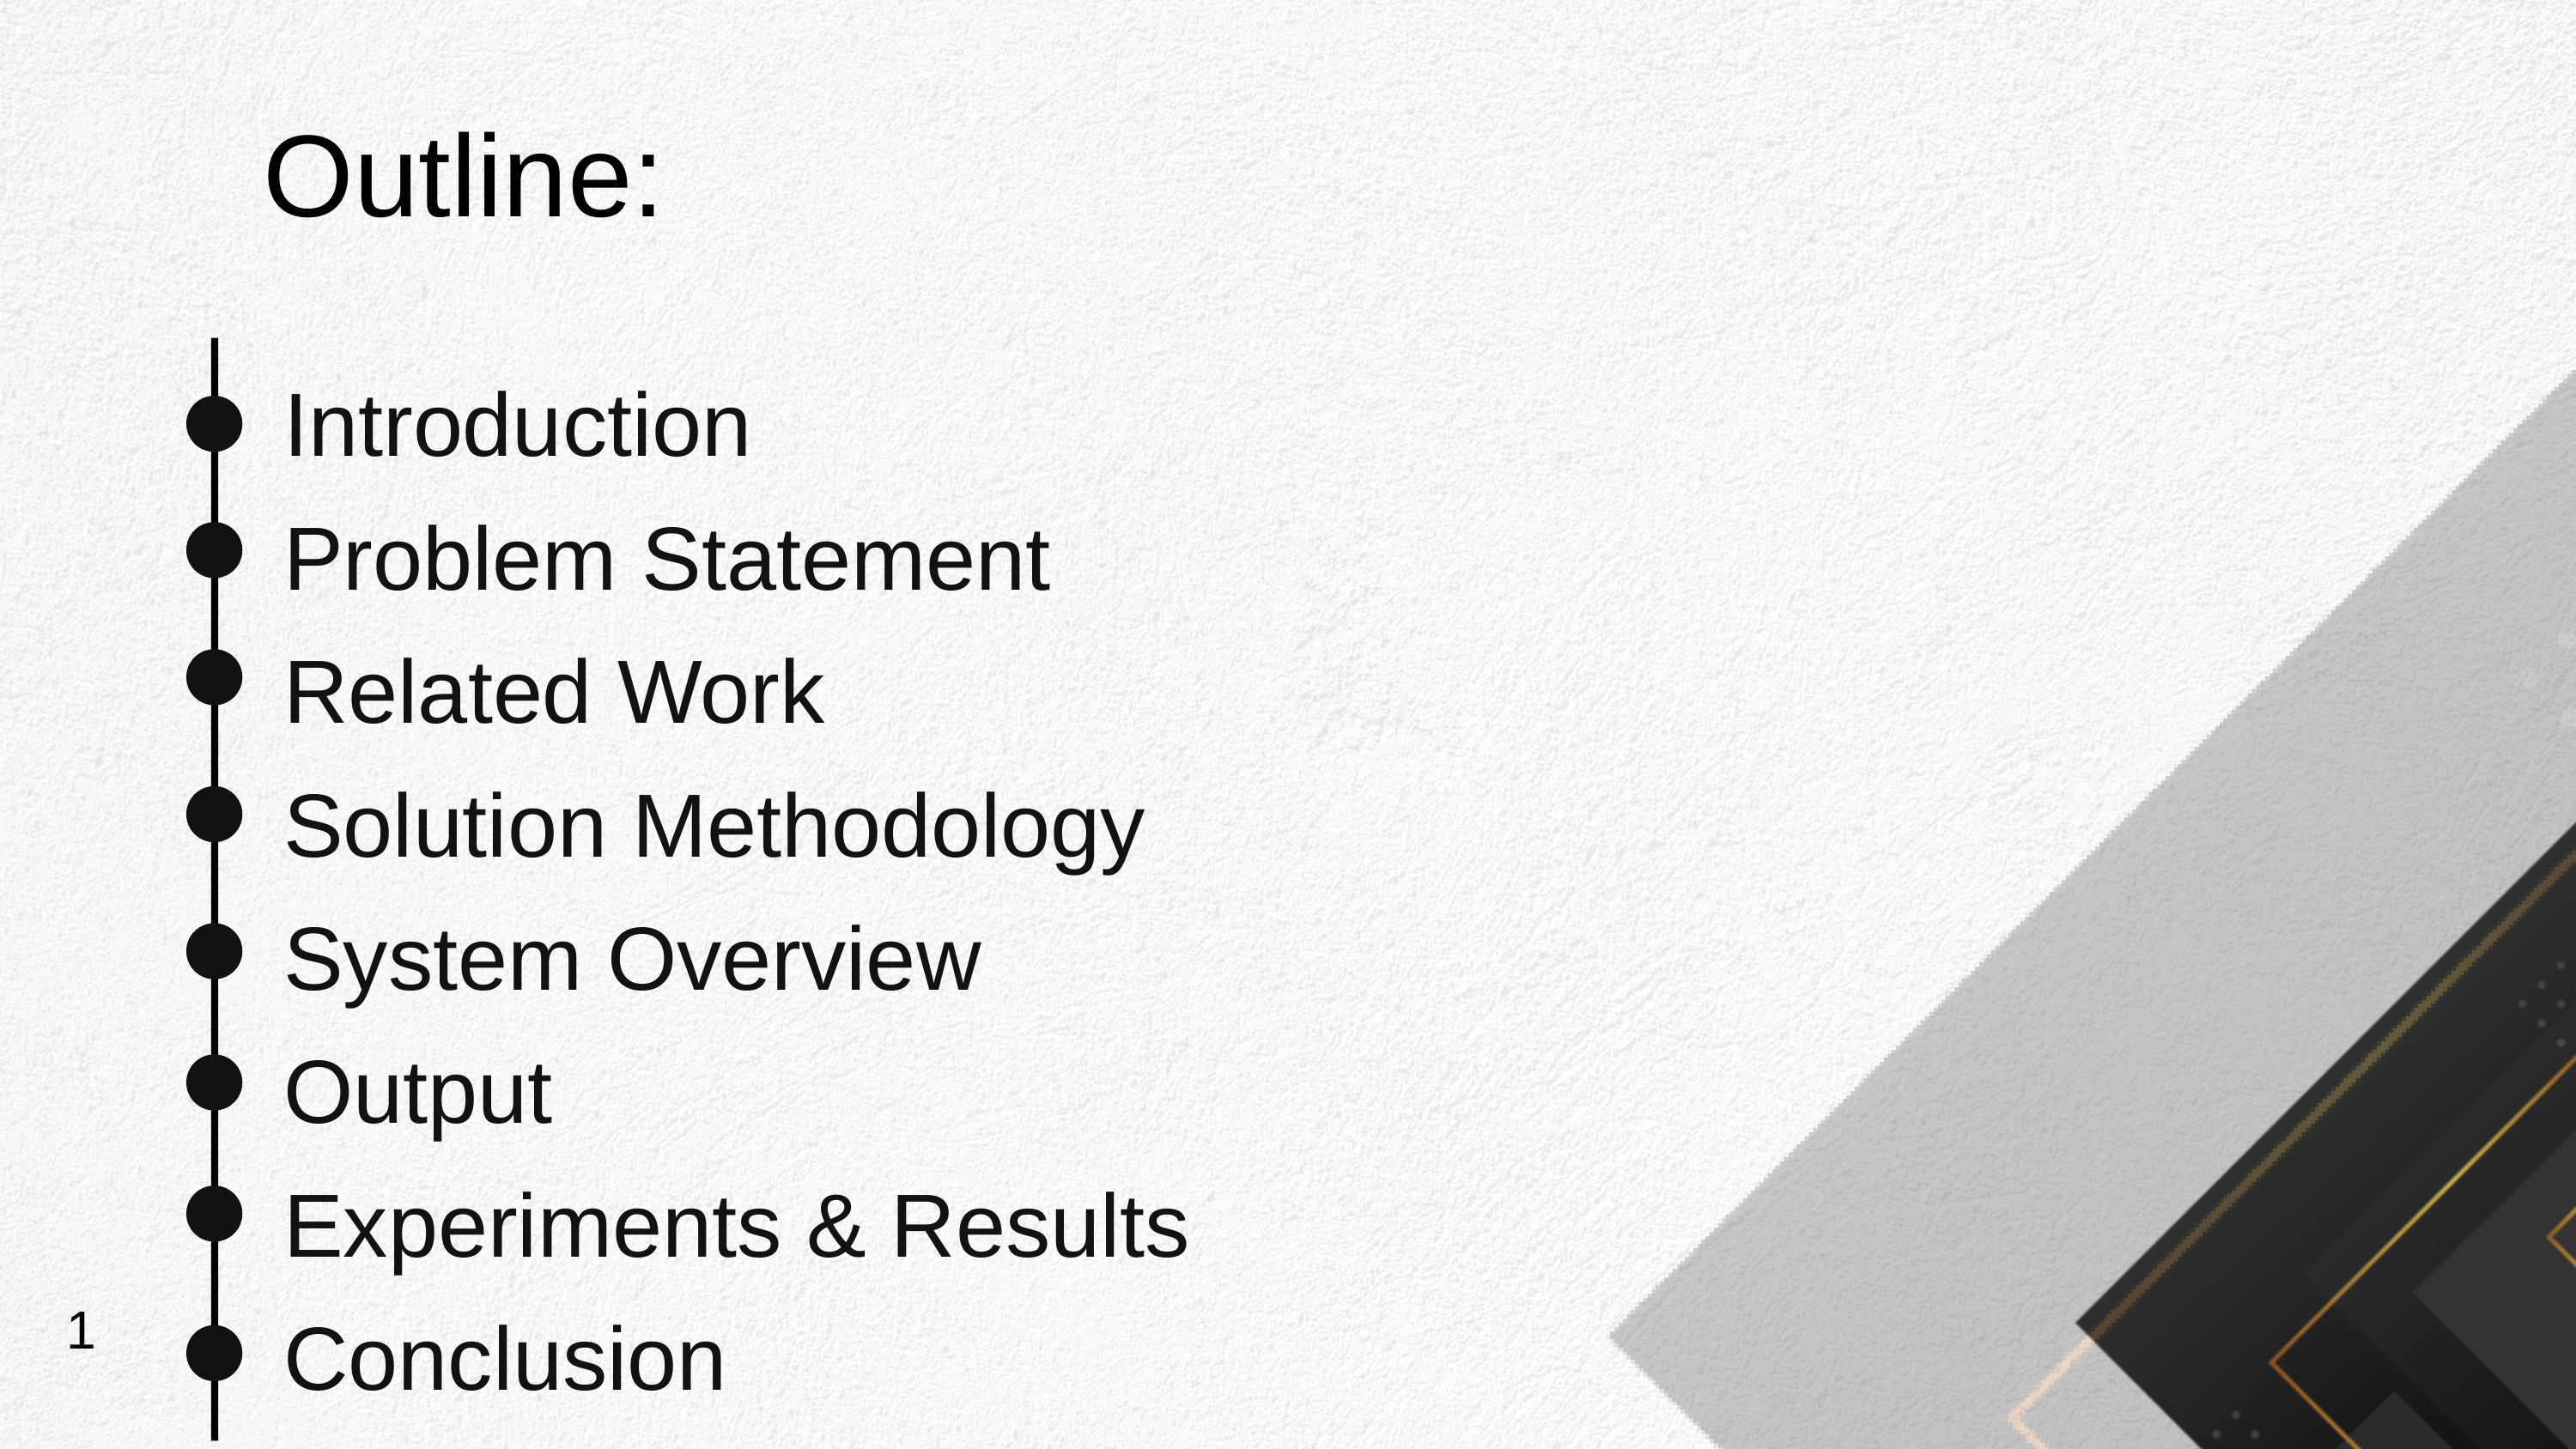

Outline:

Introduction

Problem Statement

Related Work

Solution Methodology

System Overview

Output

Experiments & Results

Conclusion

1